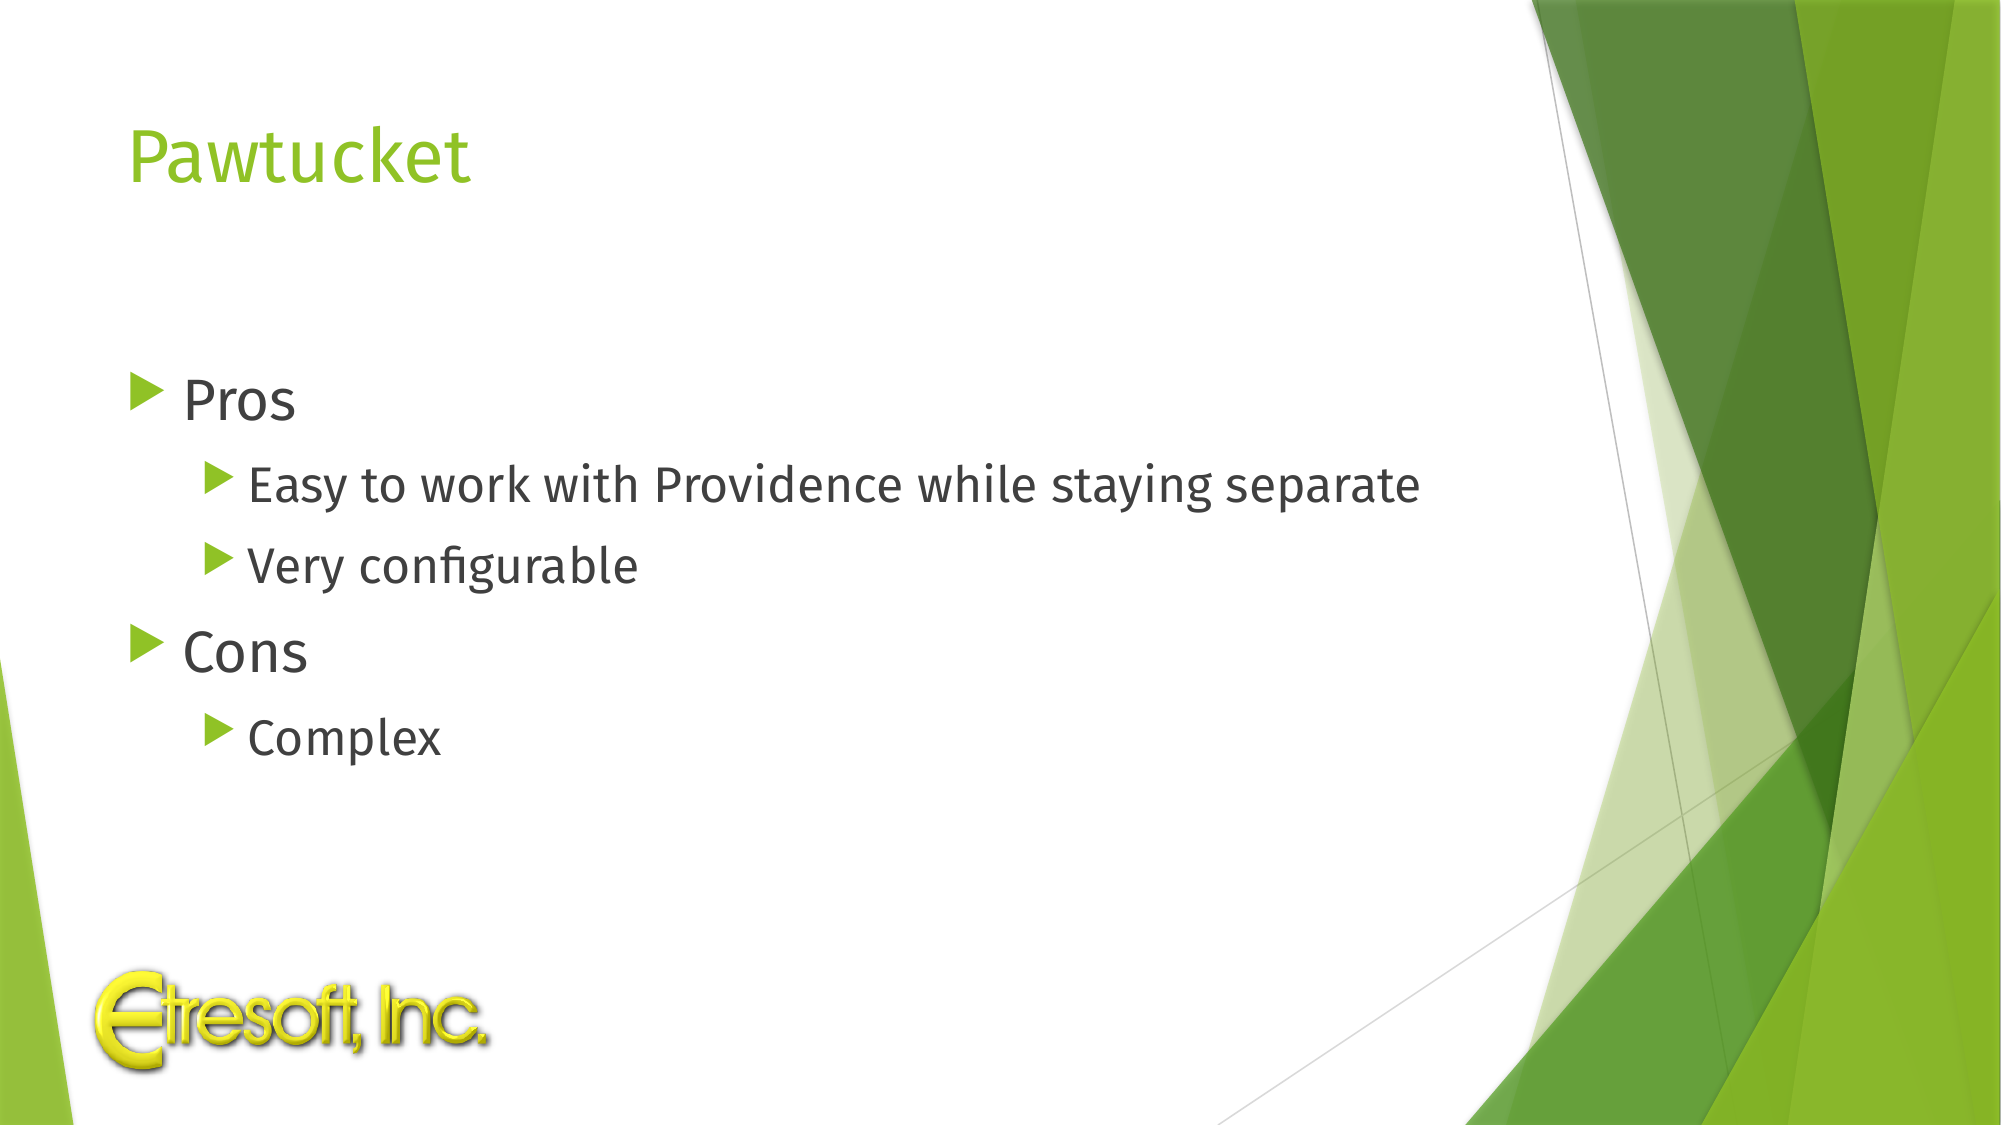

# Pawtucket
Pros
Easy to work with Providence while staying separate
Very configurable
Cons
Complex